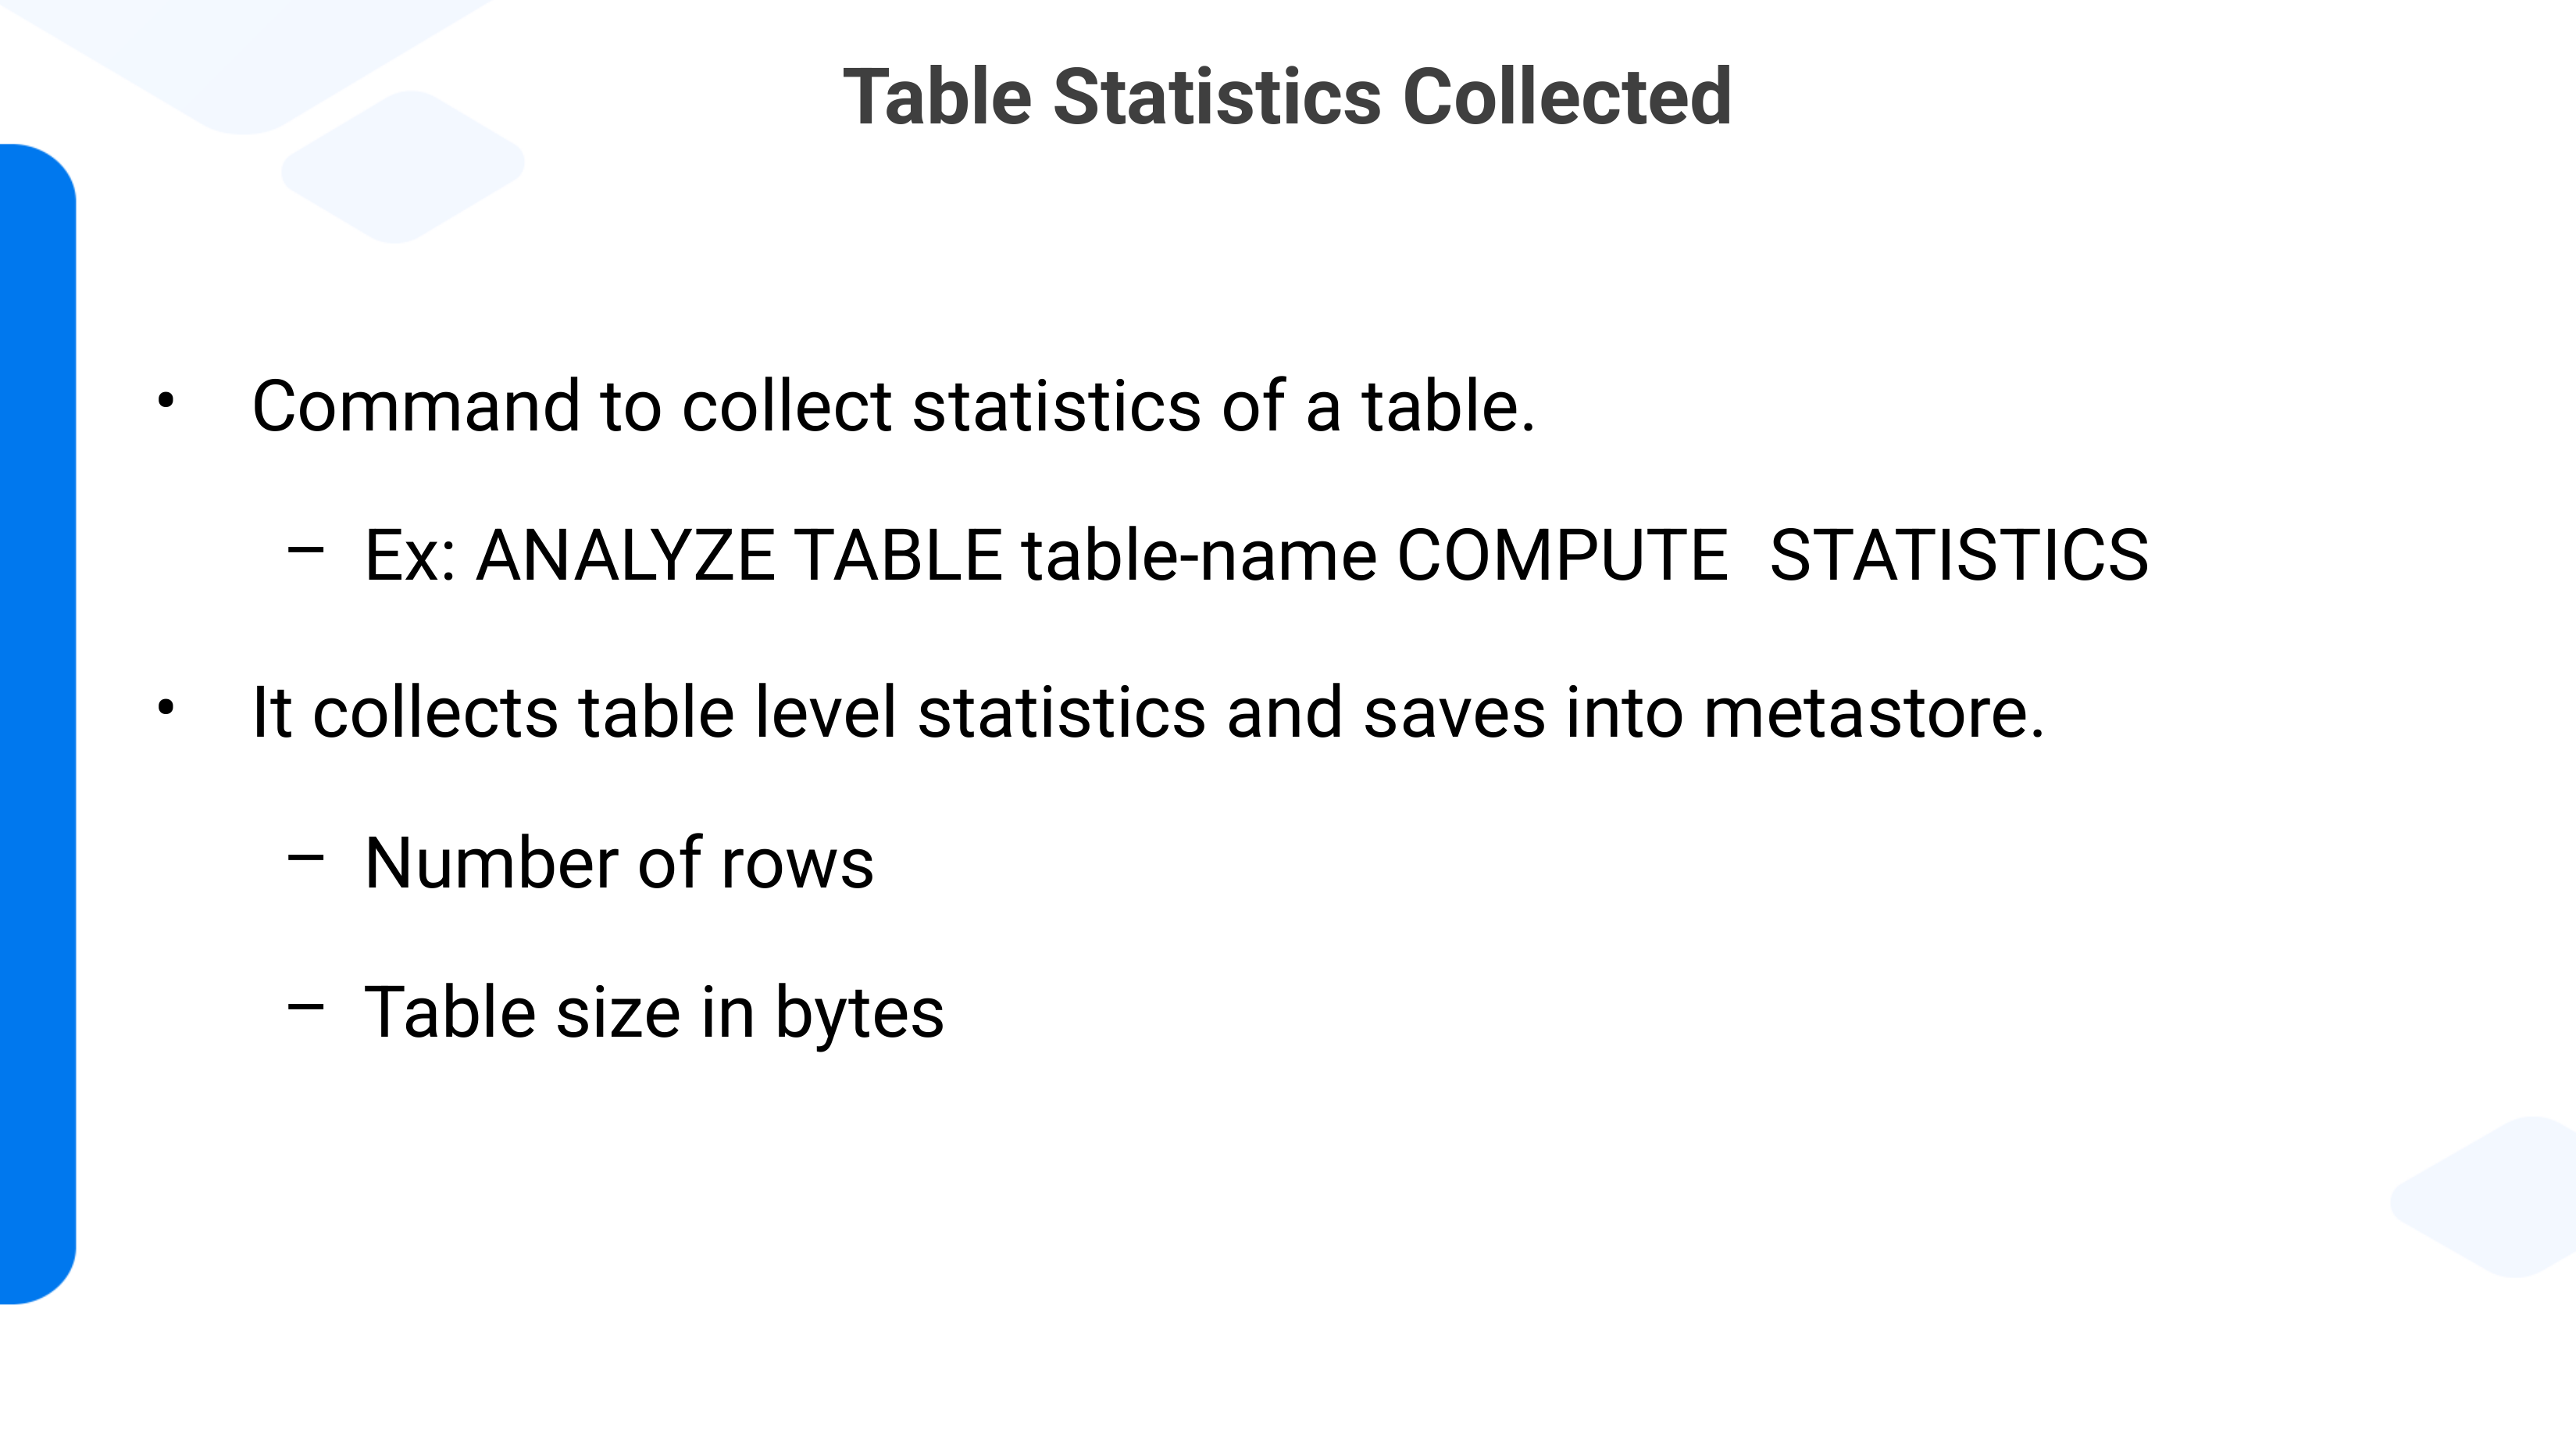

# Table Statistics Collected
Command to collect statistics of a table.
Ex: ANALYZE TABLE table-name COMPUTE 	STATISTICS
It collects table level statistics and saves into metastore.
Number of rows
Table size in bytes
Page 75